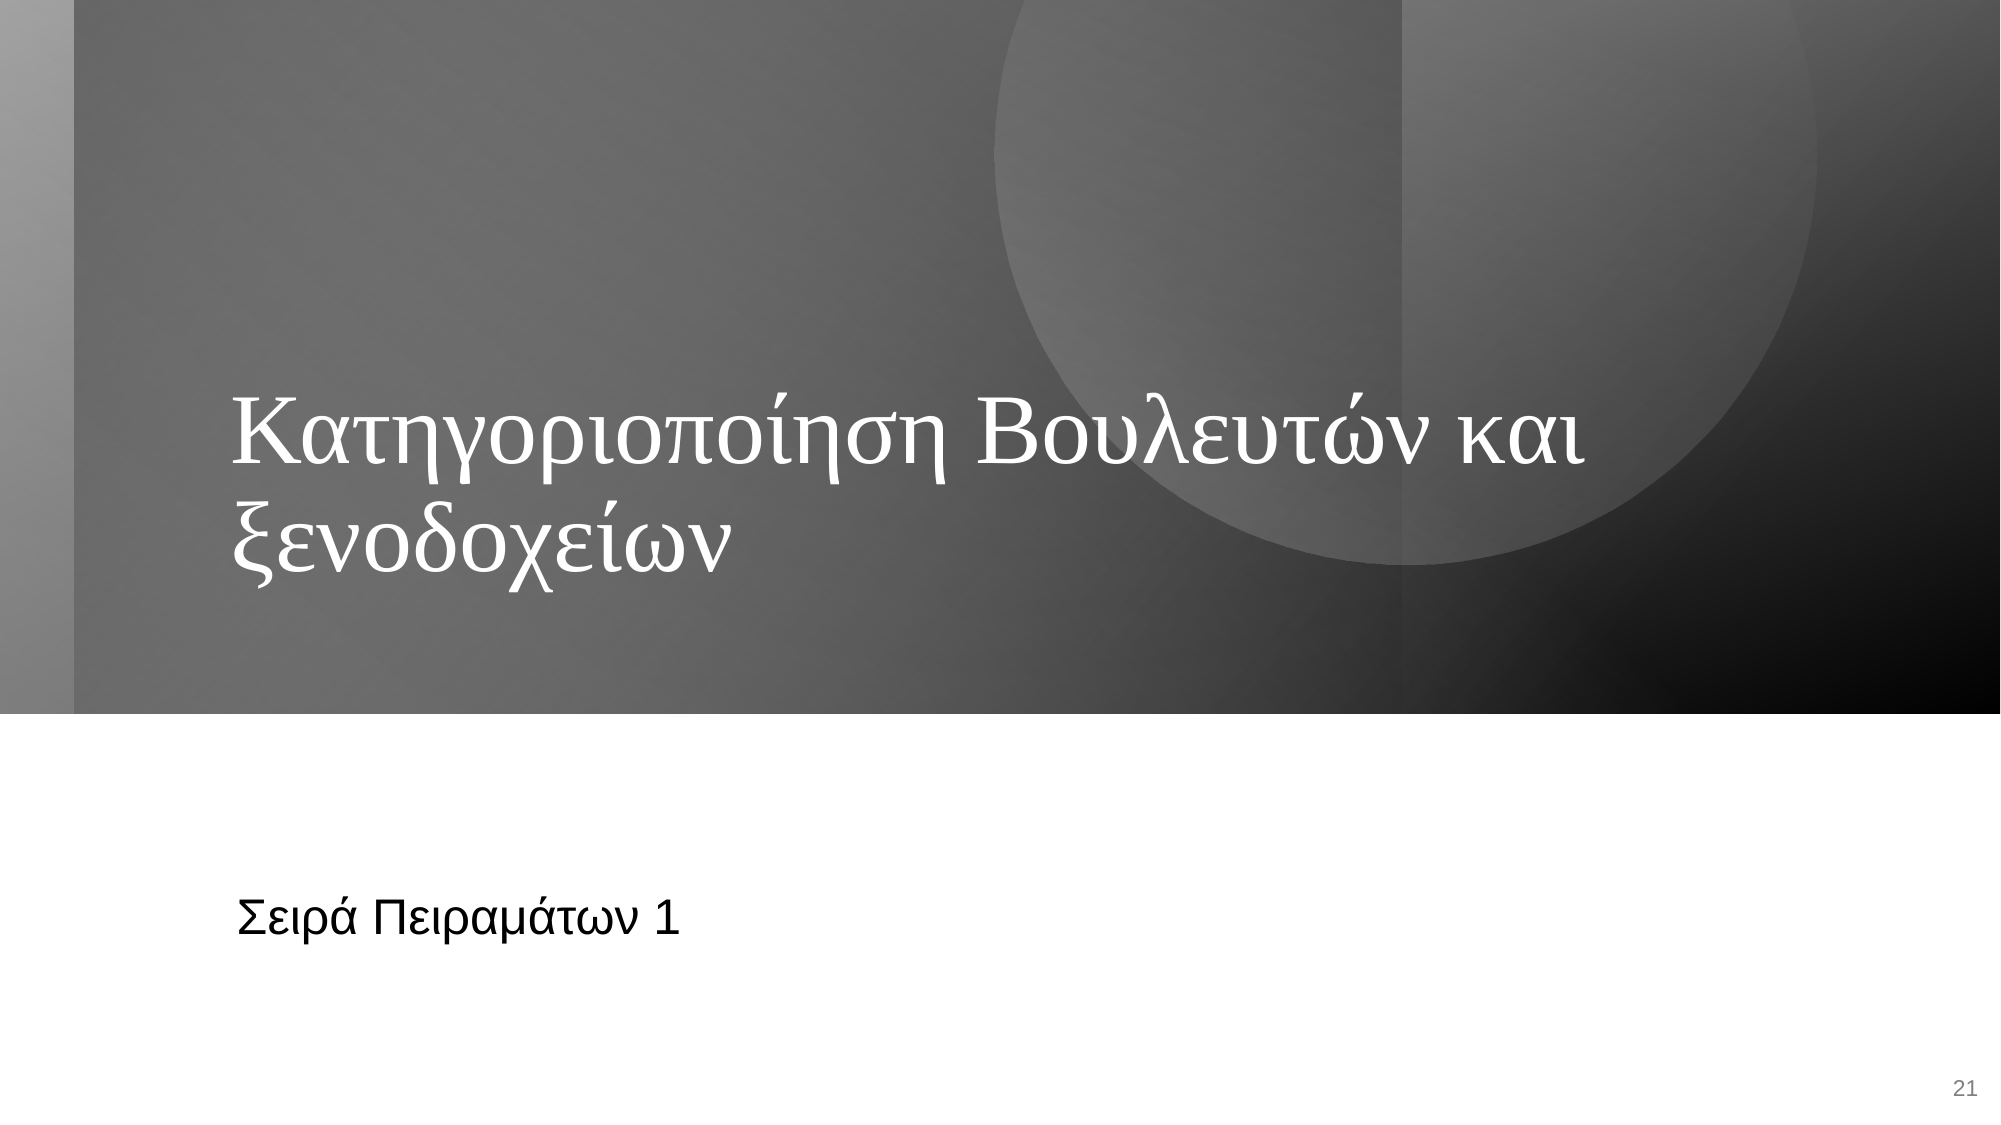

# Κατηγοριοποίηση Βουλευτών και ξενοδοχείων
Σειρά Πειραμάτων 1
21